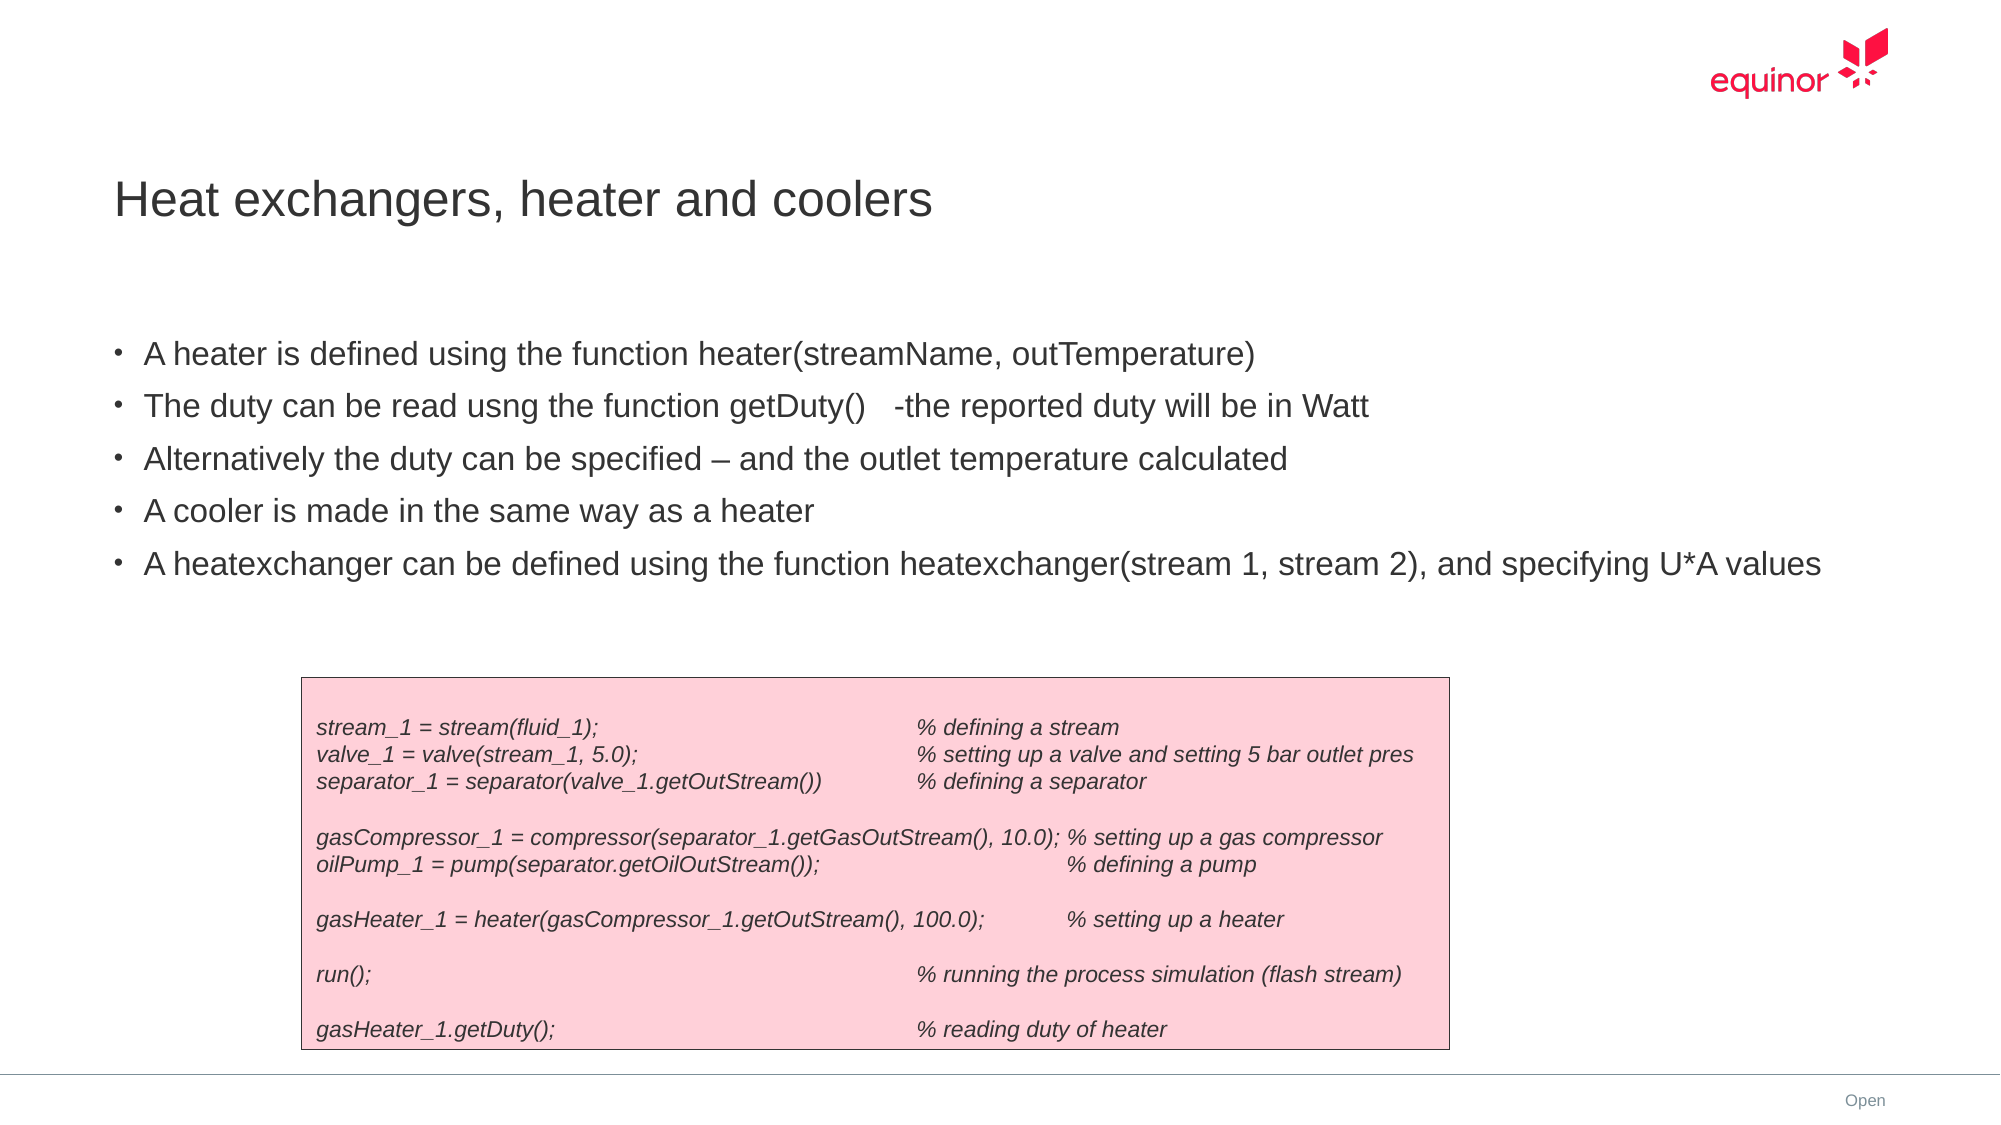

# Heat exchangers, heater and coolers
A heater is defined using the function heater(streamName, outTemperature)
The duty can be read usng the function getDuty()   -the reported duty will be in Watt
Alternatively the duty can be specified – and the outlet temperature calculated
A cooler is made in the same way as a heater
A heatexchanger can be defined using the function heatexchanger(stream 1, stream 2), and specifying U*A values

stream_1 = stream(fluid_1);			% defining a stream
valve_1 = valve(stream_1, 5.0);		% setting up a valve and setting 5 bar outlet pres
separator_1 = separator(valve_1.getOutStream())	% defining a separator

gasCompressor_1 = compressor(separator_1.getGasOutStream(), 10.0); % setting up a gas compressor
oilPump_1 = pump(separator.getOilOutStream());		% defining a pump

gasHeater_1 = heater(gasCompressor_1.getOutStream(), 100.0);	% setting up a heater

run();				% running the process simulation (flash stream)

gasHeater_1.getDuty();			% reading duty of heater